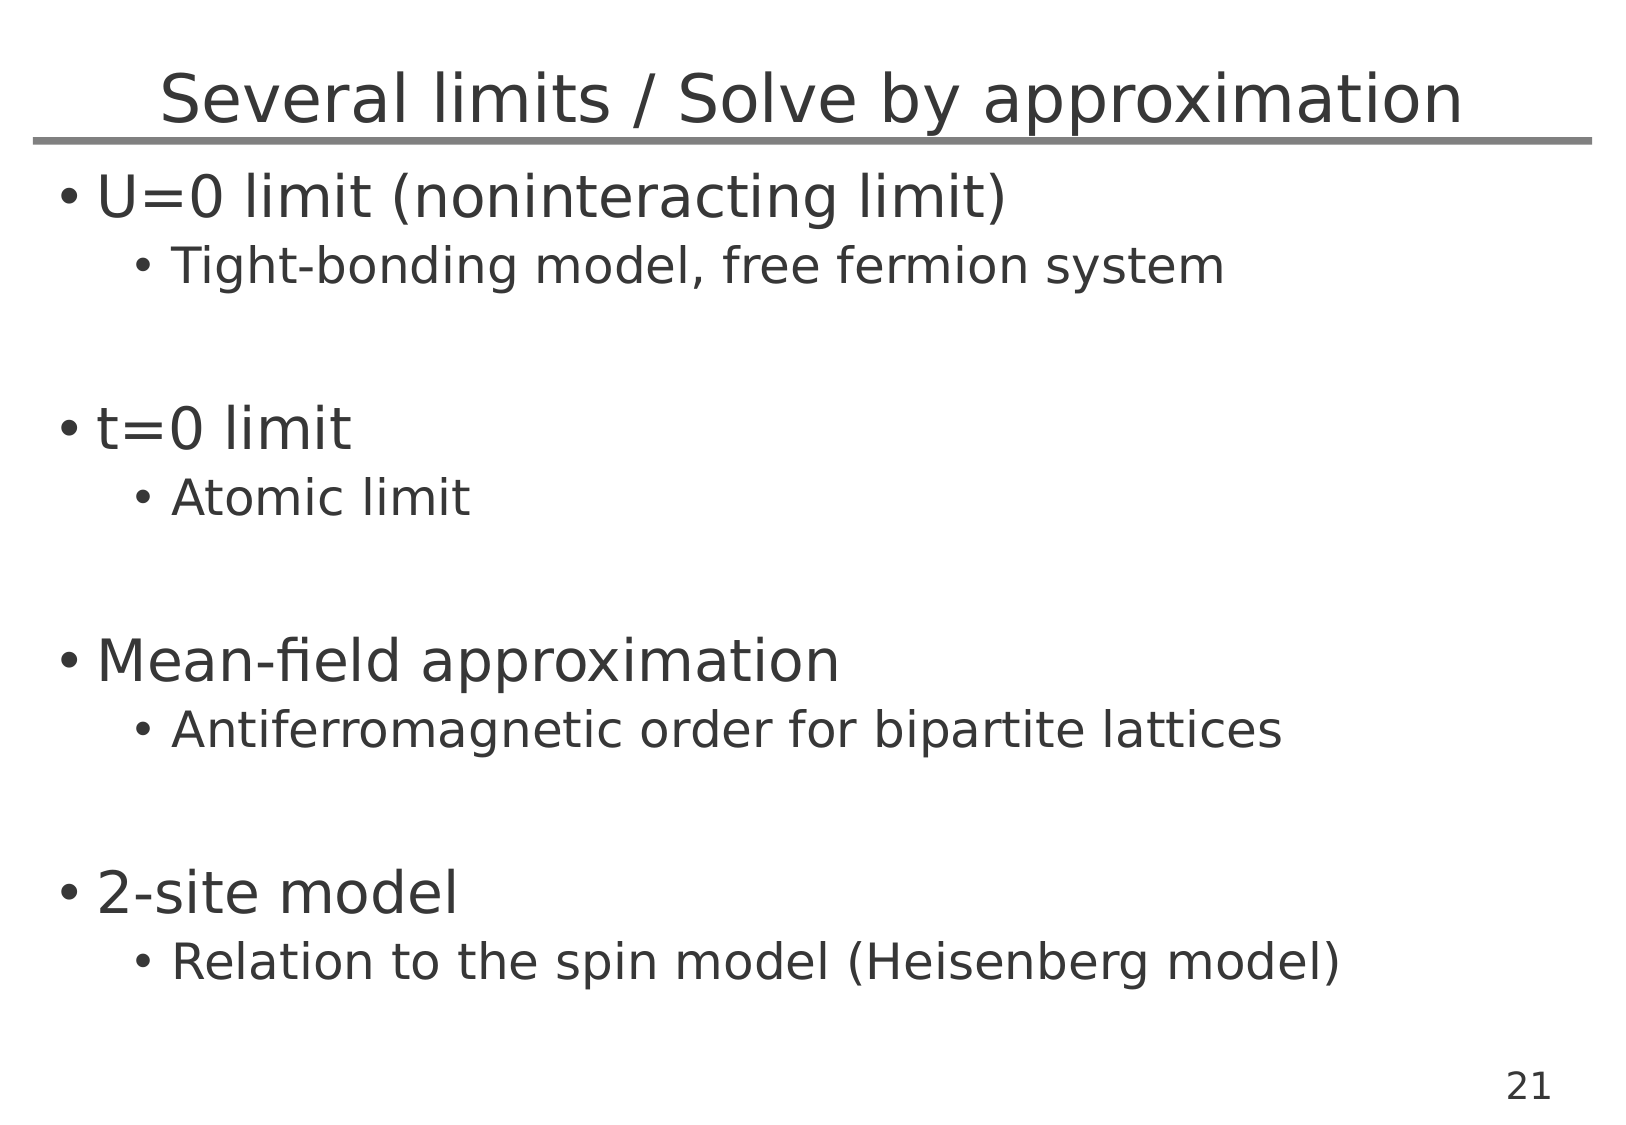

# Several limits / Solve by approximation
U=0 limit (noninteracting limit)
Tight-bonding model, free fermion system

t=0 limit
Atomic limit

Mean-field approximation
Antiferromagnetic order for bipartite lattices

2-site model
Relation to the spin model (Heisenberg model)

21